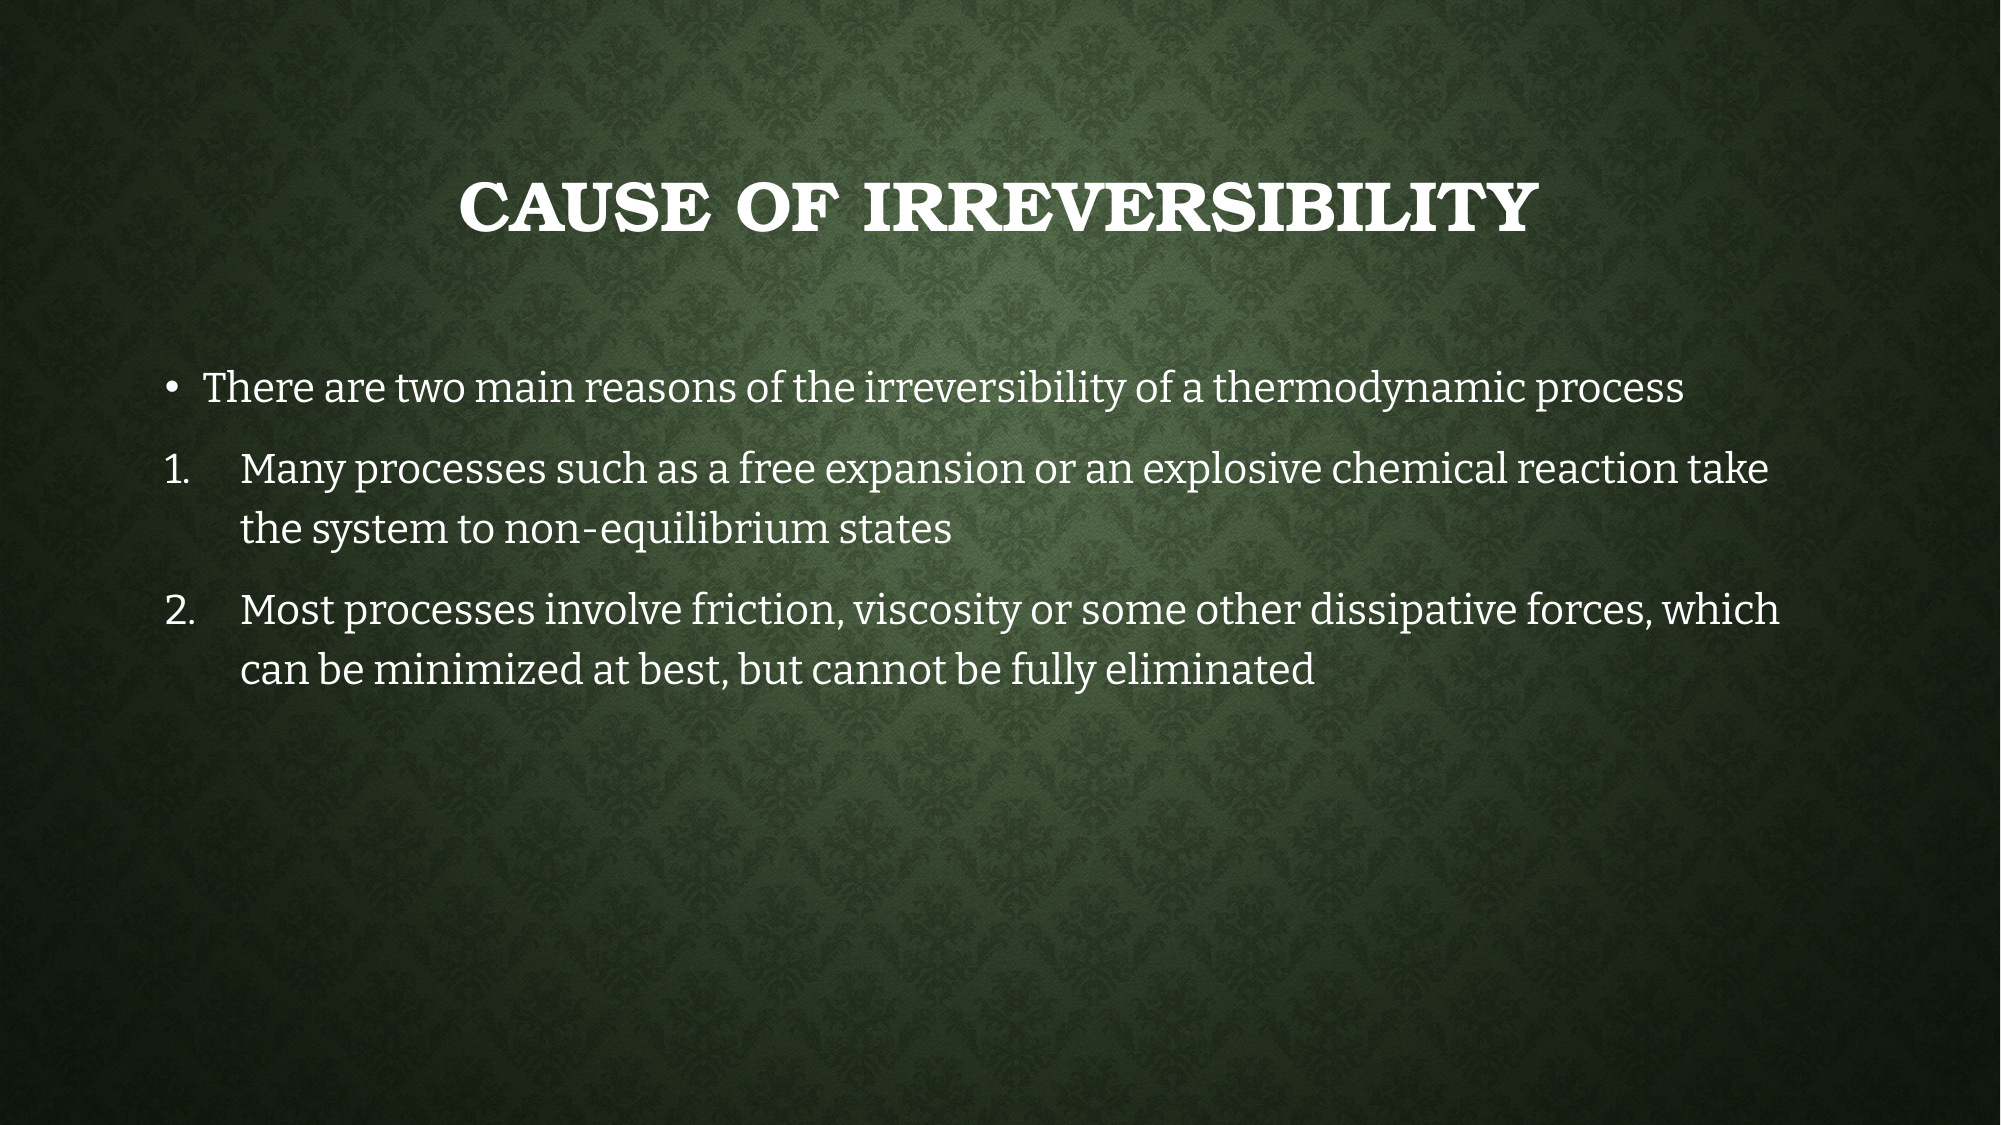

# Cause of Irreversibility
There are two main reasons of the irreversibility of a thermodynamic process
Many processes such as a free expansion or an explosive chemical reaction take the system to non-equilibrium states
Most processes involve friction, viscosity or some other dissipative forces, which can be minimized at best, but cannot be fully eliminated